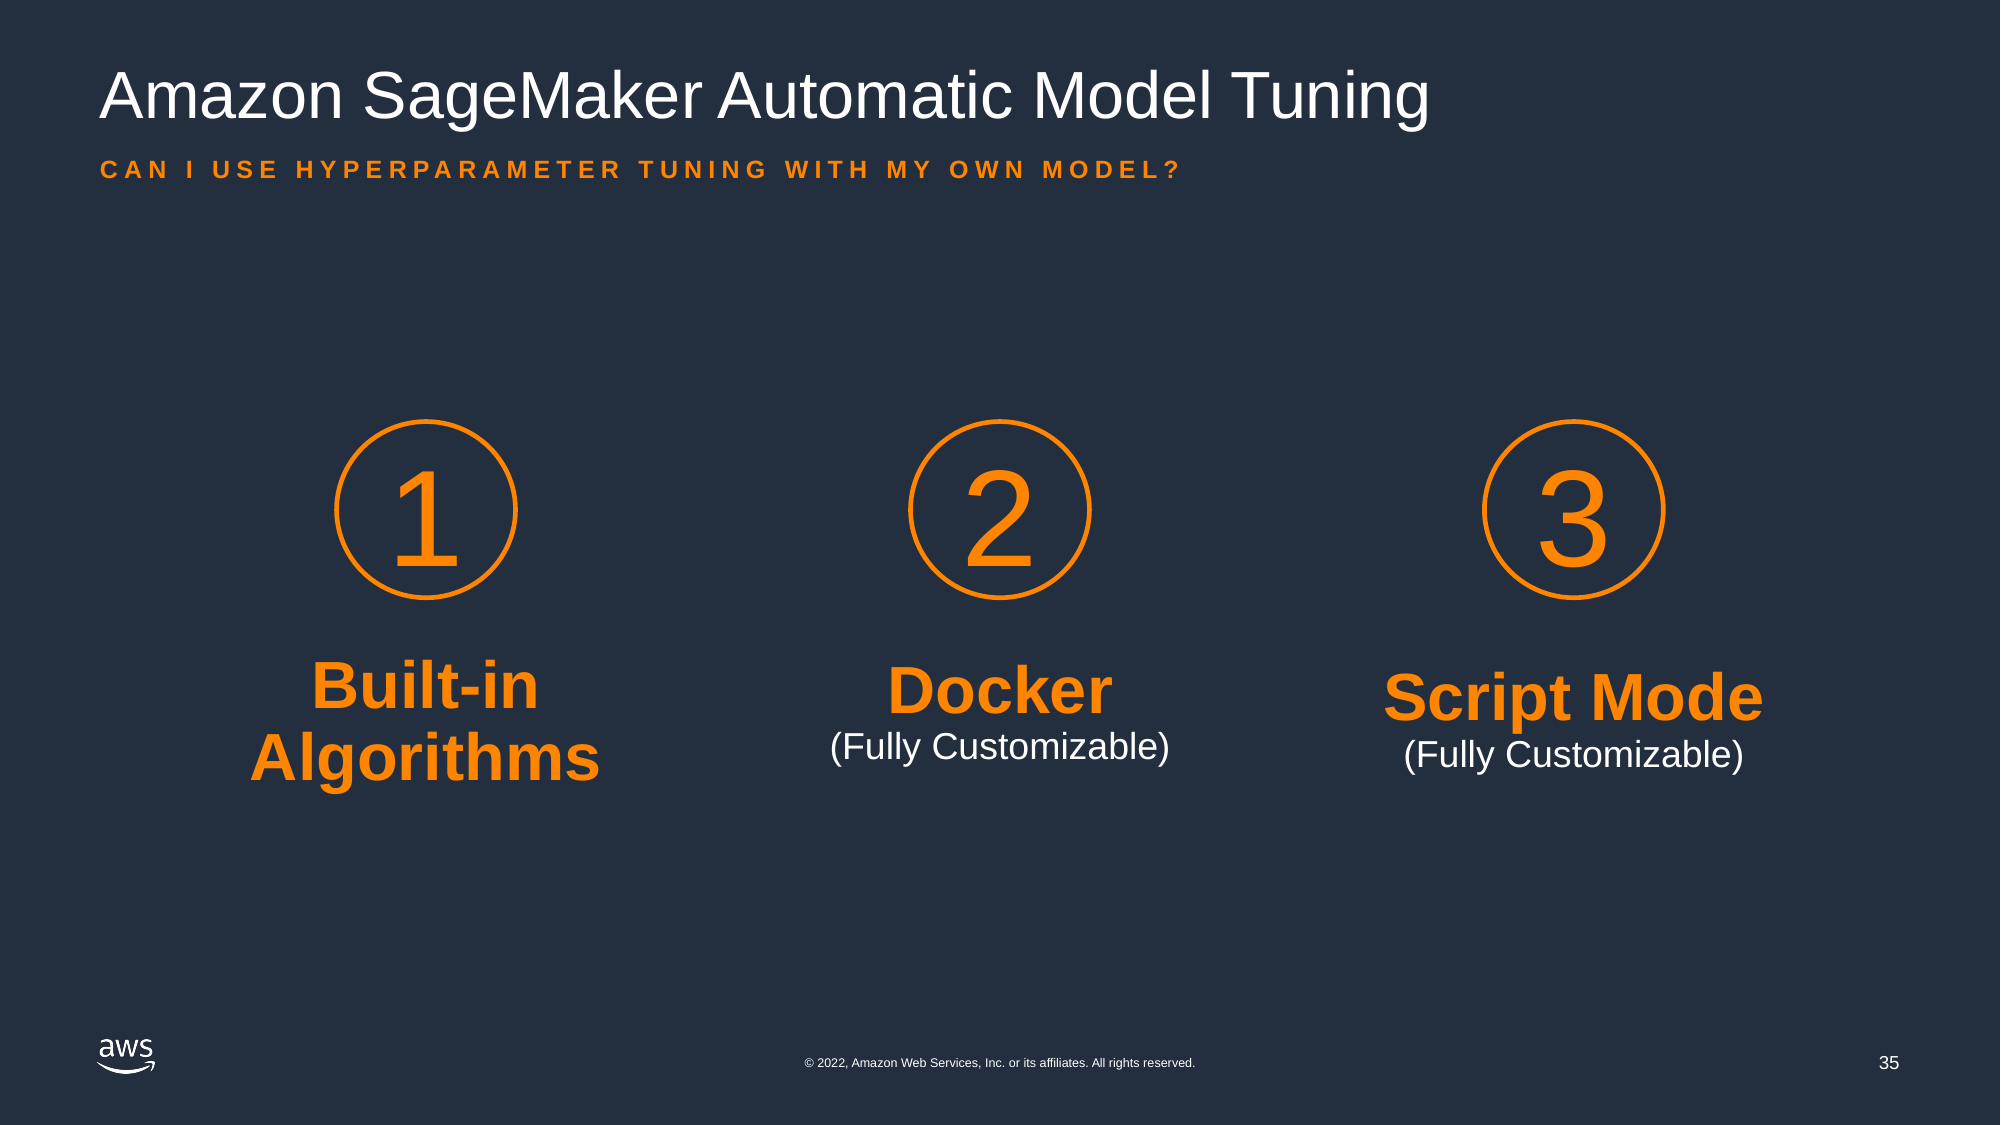

# Amazon SageMaker Automatic Model Tuning
Can I use hyperparameter tuning with my own model?
1

Built-in Algorithms
2

Docker
(Fully Customizable)
3

Script Mode
(Fully Customizable)
35